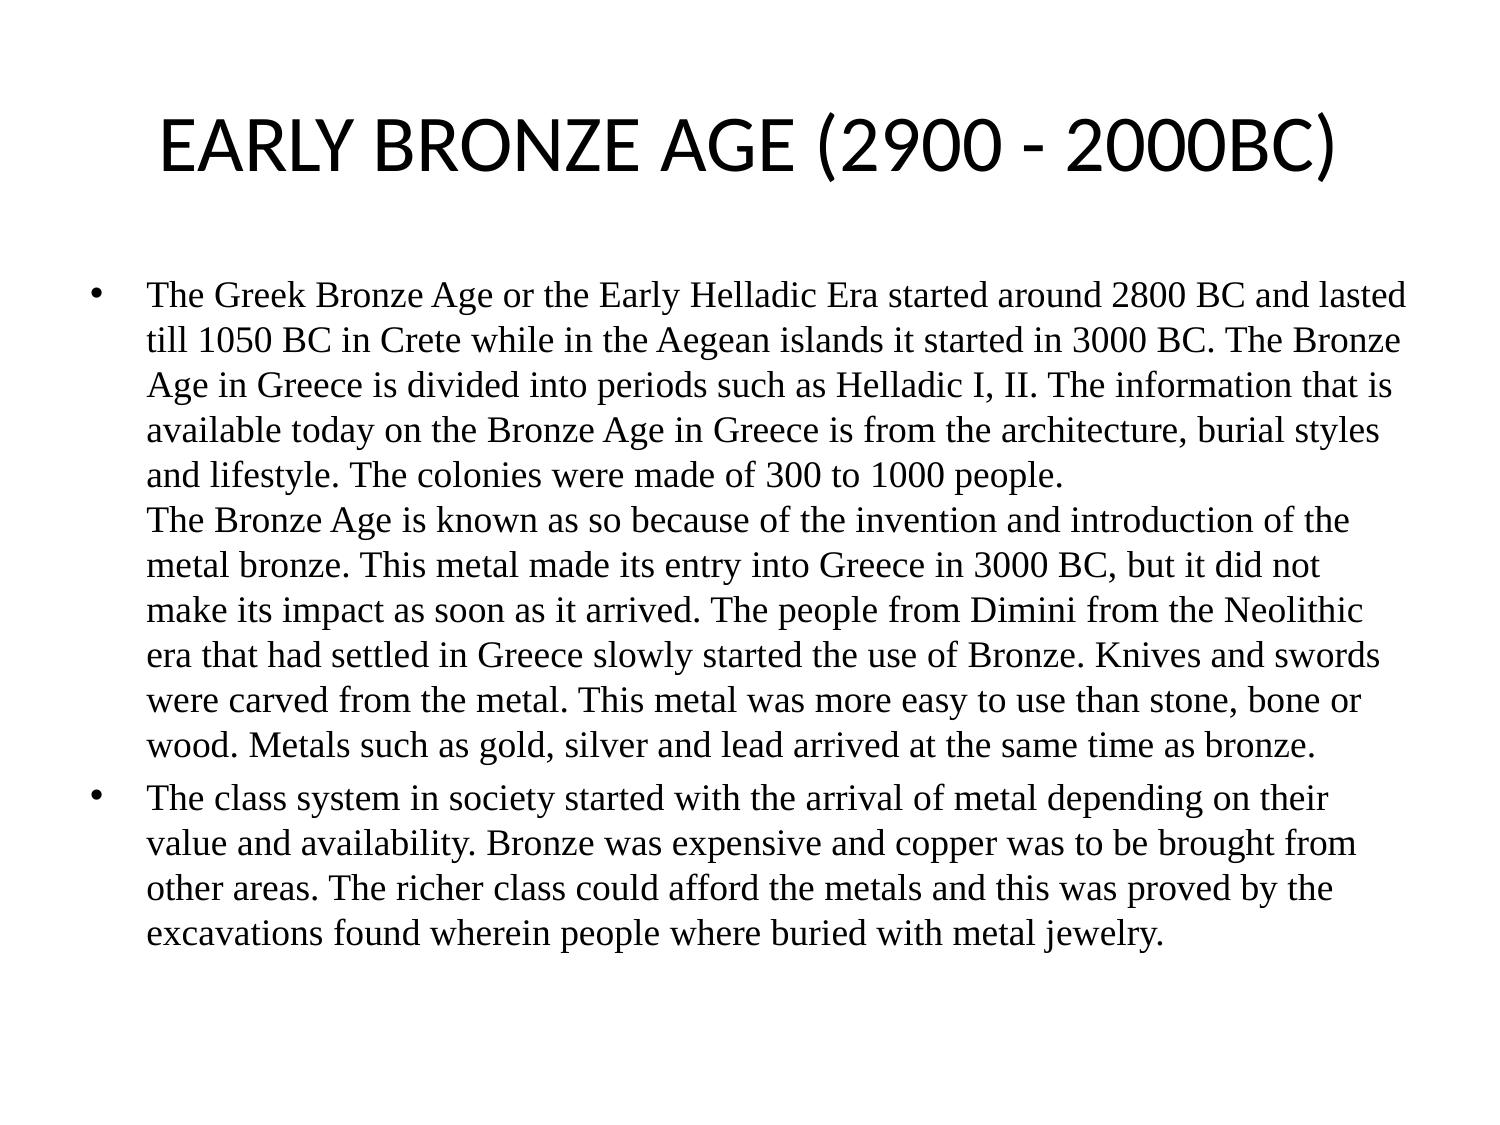

# EARLY BRONZE AGE (2900 - 2000BC)
The Greek Bronze Age or the Early Helladic Era started around 2800 BC and lasted till 1050 BC in Crete while in the Aegean islands it started in 3000 BC. The Bronze Age in Greece is divided into periods such as Helladic I, II. The information that is available today on the Bronze Age in Greece is from the architecture, burial styles and lifestyle. The colonies were made of 300 to 1000 people.
The Bronze Age is known as so because of the invention and introduction of the metal bronze. This metal made its entry into Greece in 3000 BC, but it did not make its impact as soon as it arrived. The people from Dimini from the Neolithic era that had settled in Greece slowly started the use of Bronze. Knives and swords were carved from the metal. This metal was more easy to use than stone, bone or wood. Metals such as gold, silver and lead arrived at the same time as bronze.
The class system in society started with the arrival of metal depending on their value and availability. Bronze was expensive and copper was to be brought from other areas. The richer class could afford the metals and this was proved by the excavations found wherein people where buried with metal jewelry.